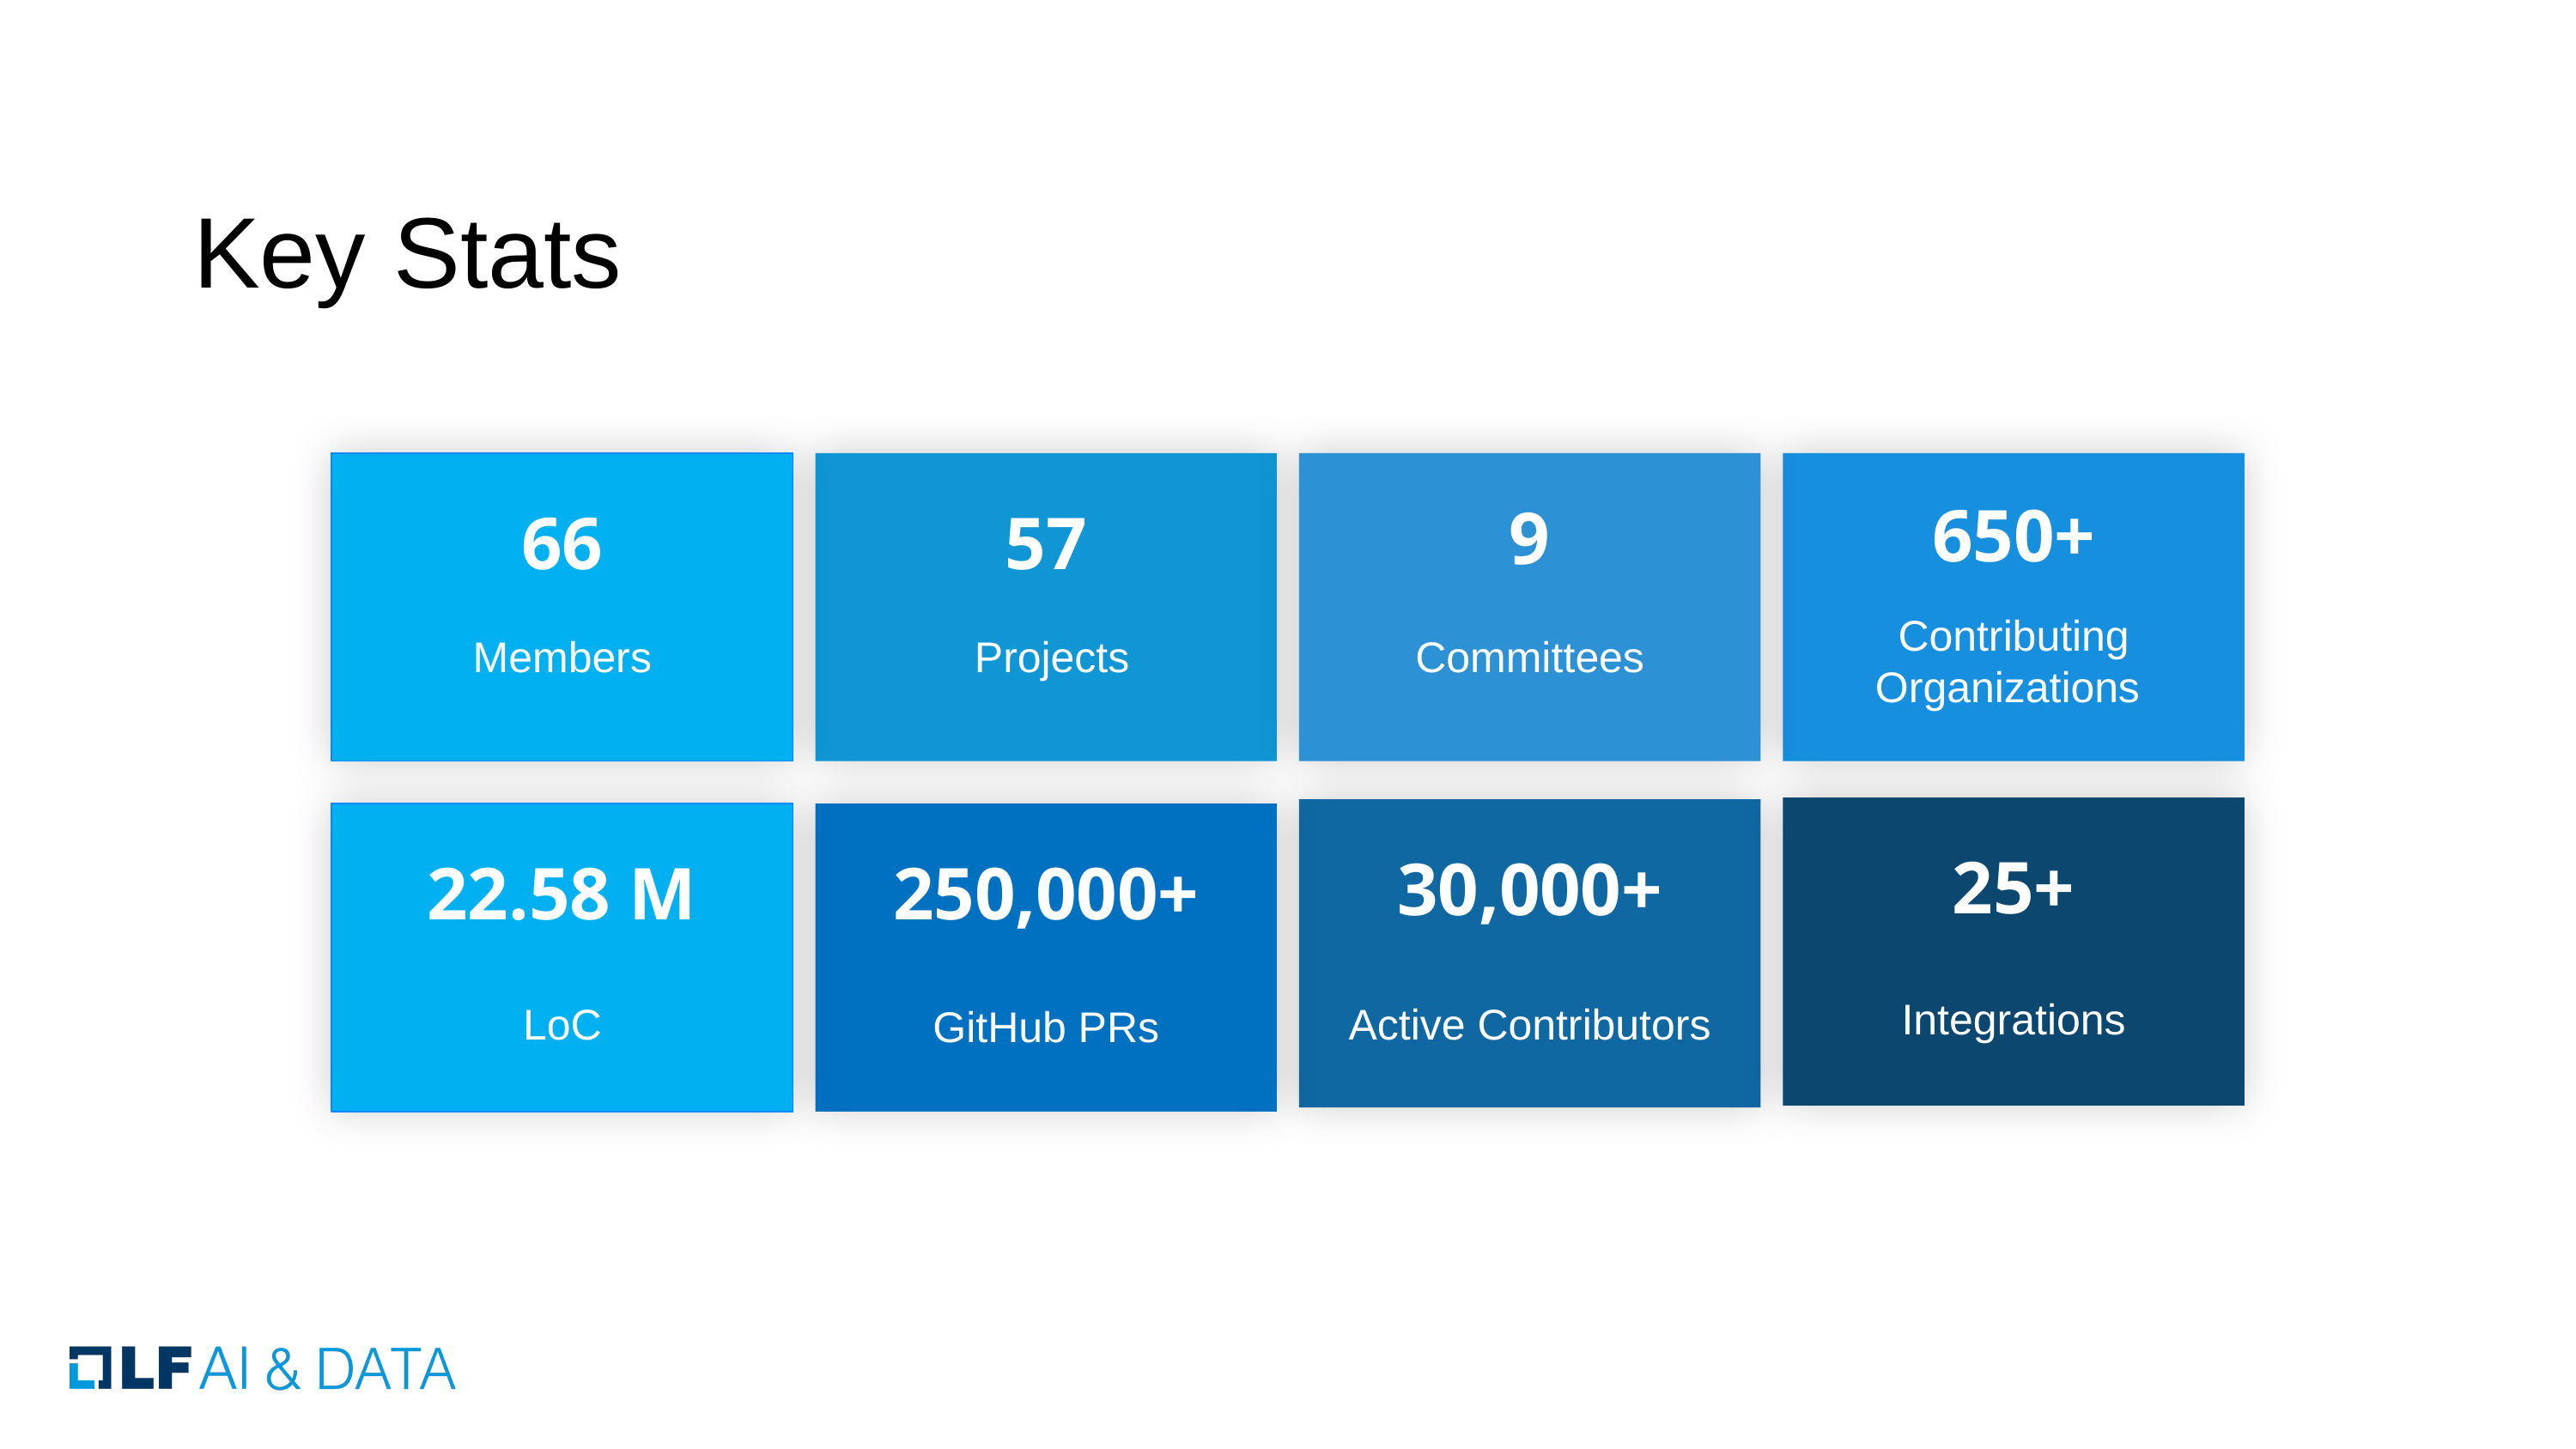

# Key Stats

650+
9
66
57
420M
Organizations
Contributing Organizations
Committees
Members
 Projects

25+
30,000+
250,000+
22.58 M
420M
420M
420M
Integrations
Active Contributors
LoC
GitHub PRs
14